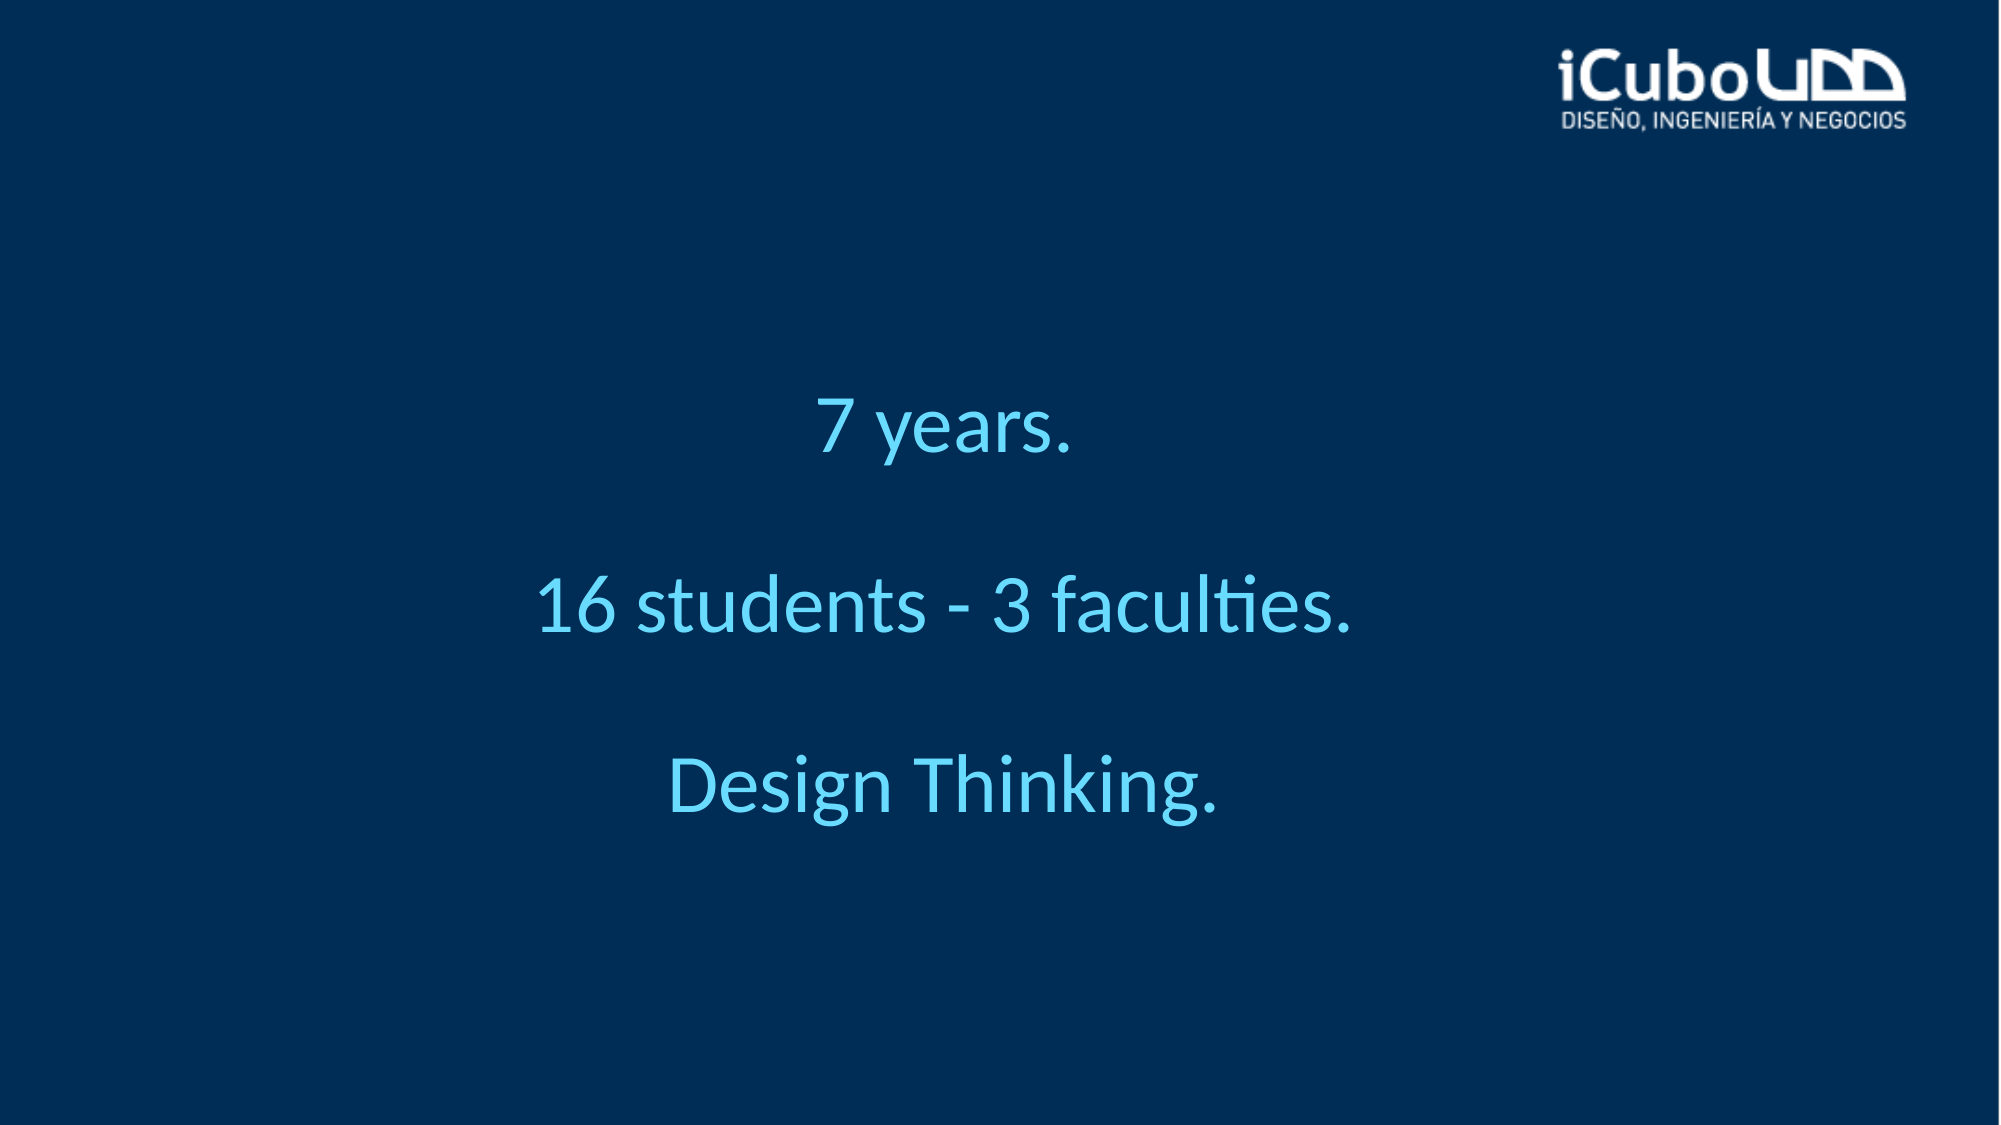

7 years.

16 students - 3 faculties.

Design Thinking.